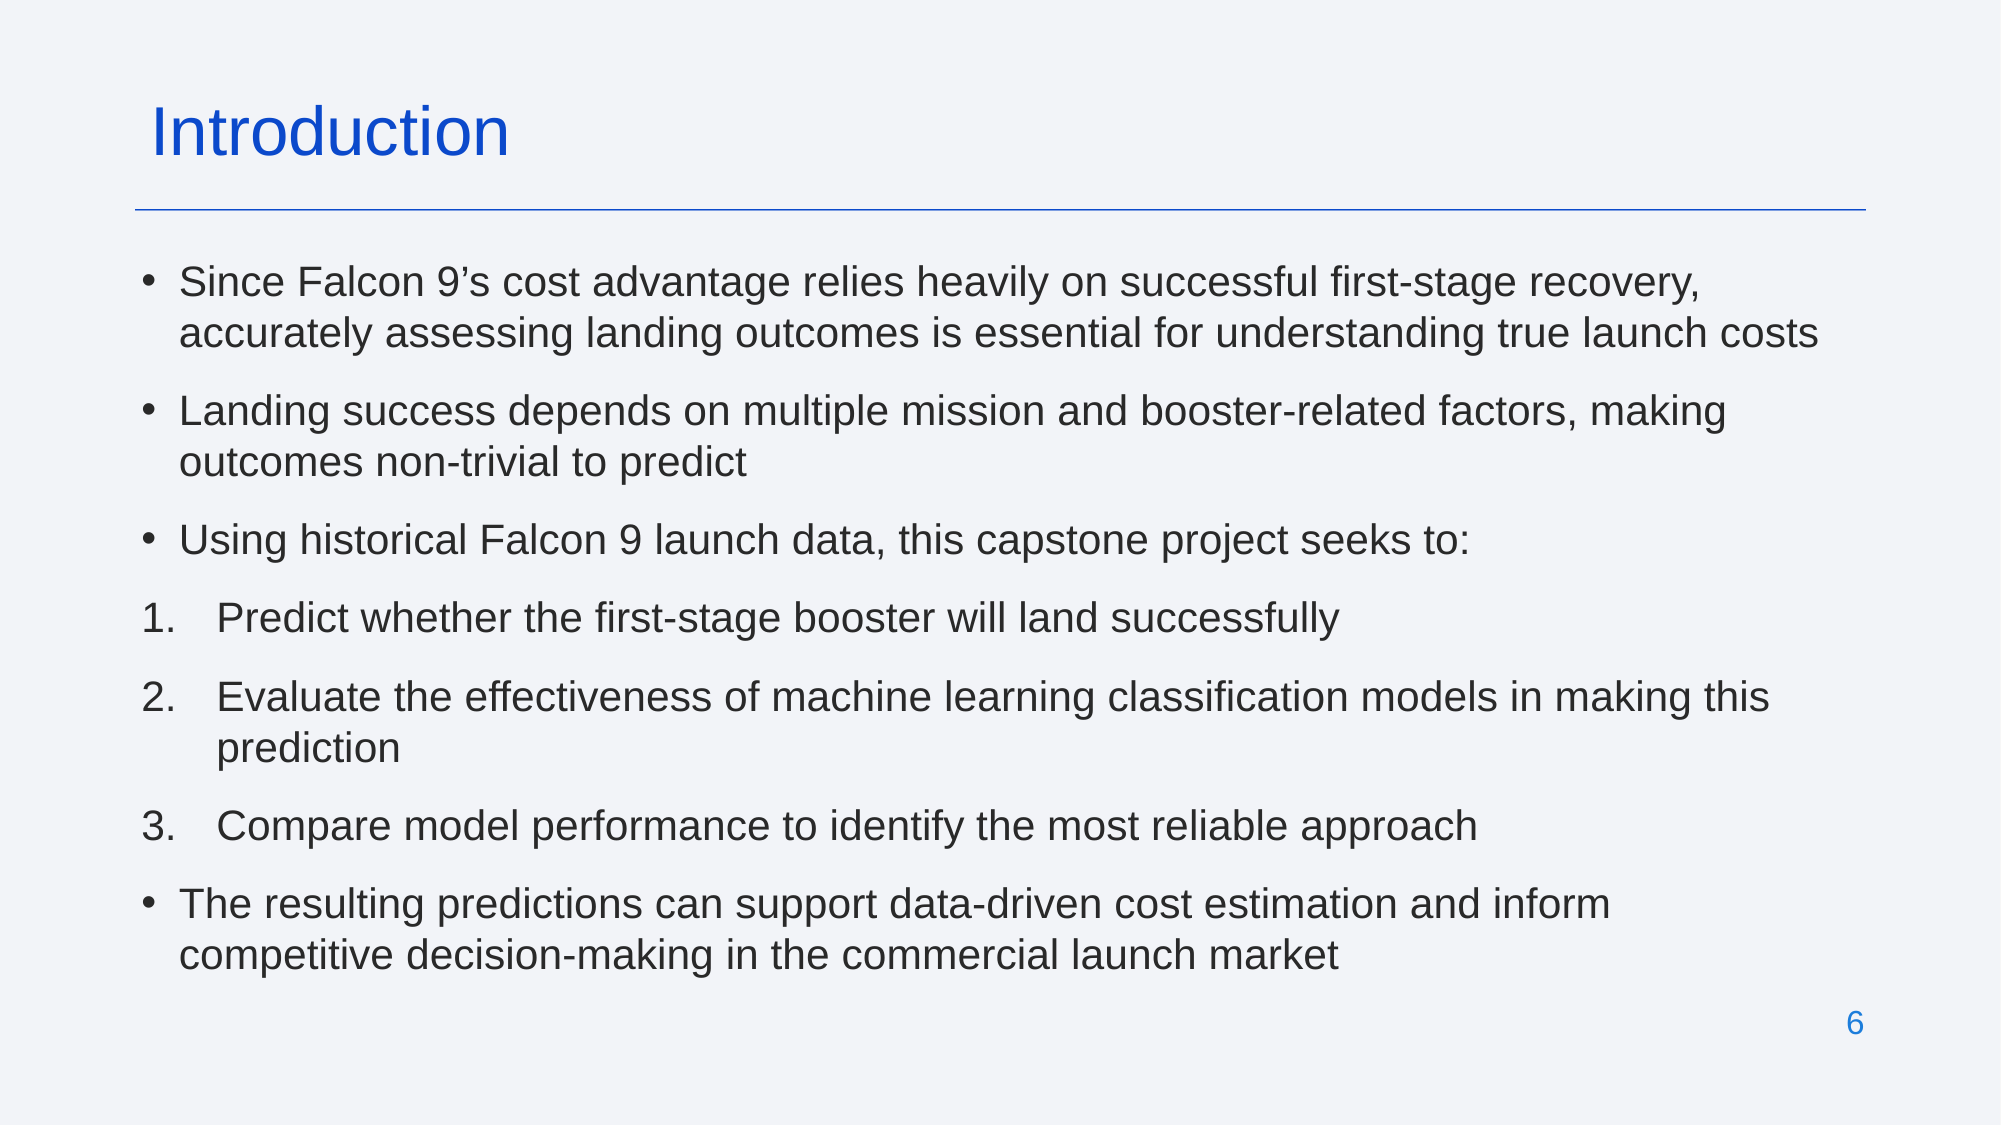

Introduction
Since Falcon 9’s cost advantage relies heavily on successful first-stage recovery, accurately assessing landing outcomes is essential for understanding true launch costs
Landing success depends on multiple mission and booster-related factors, making outcomes non-trivial to predict
Using historical Falcon 9 launch data, this capstone project seeks to:
Predict whether the first-stage booster will land successfully
Evaluate the effectiveness of machine learning classification models in making this prediction
Compare model performance to identify the most reliable approach
The resulting predictions can support data-driven cost estimation and inform competitive decision-making in the commercial launch market
6